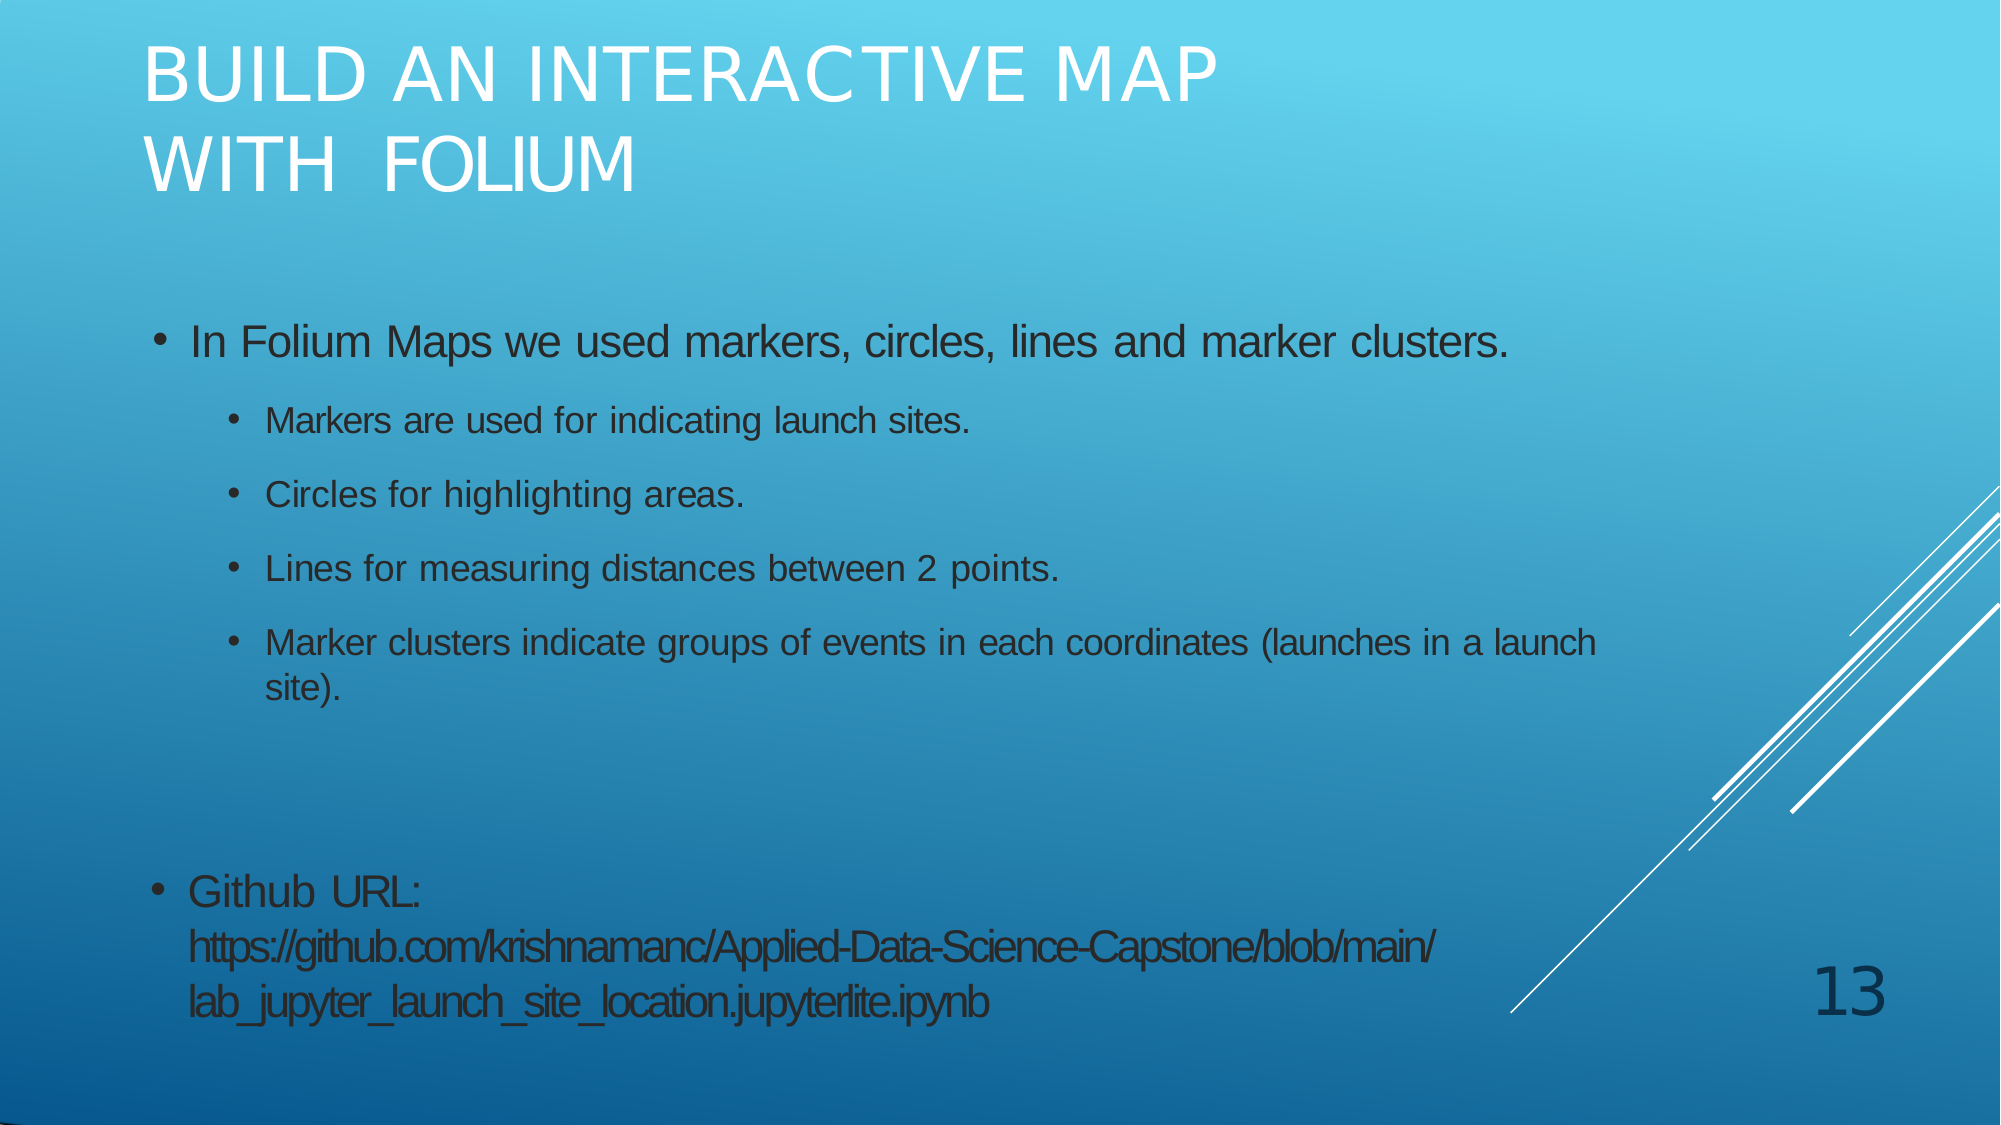

# BUILD AN INTERACTIVE MAP WITH  FOLIUM
In Folium Maps we used markers, circles, lines and marker clusters.
Markers are used for indicating launch sites.
Circles for highlighting areas.
Lines for measuring distances between 2 points.
Marker clusters indicate groups of events in each coordinates (launches in a launch site).
Github URL: https://github.com/krishnamanc/Applied-Data-Science-Capstone/blob/main/lab_jupyter_launch_site_location.jupyterlite.ipynb
13